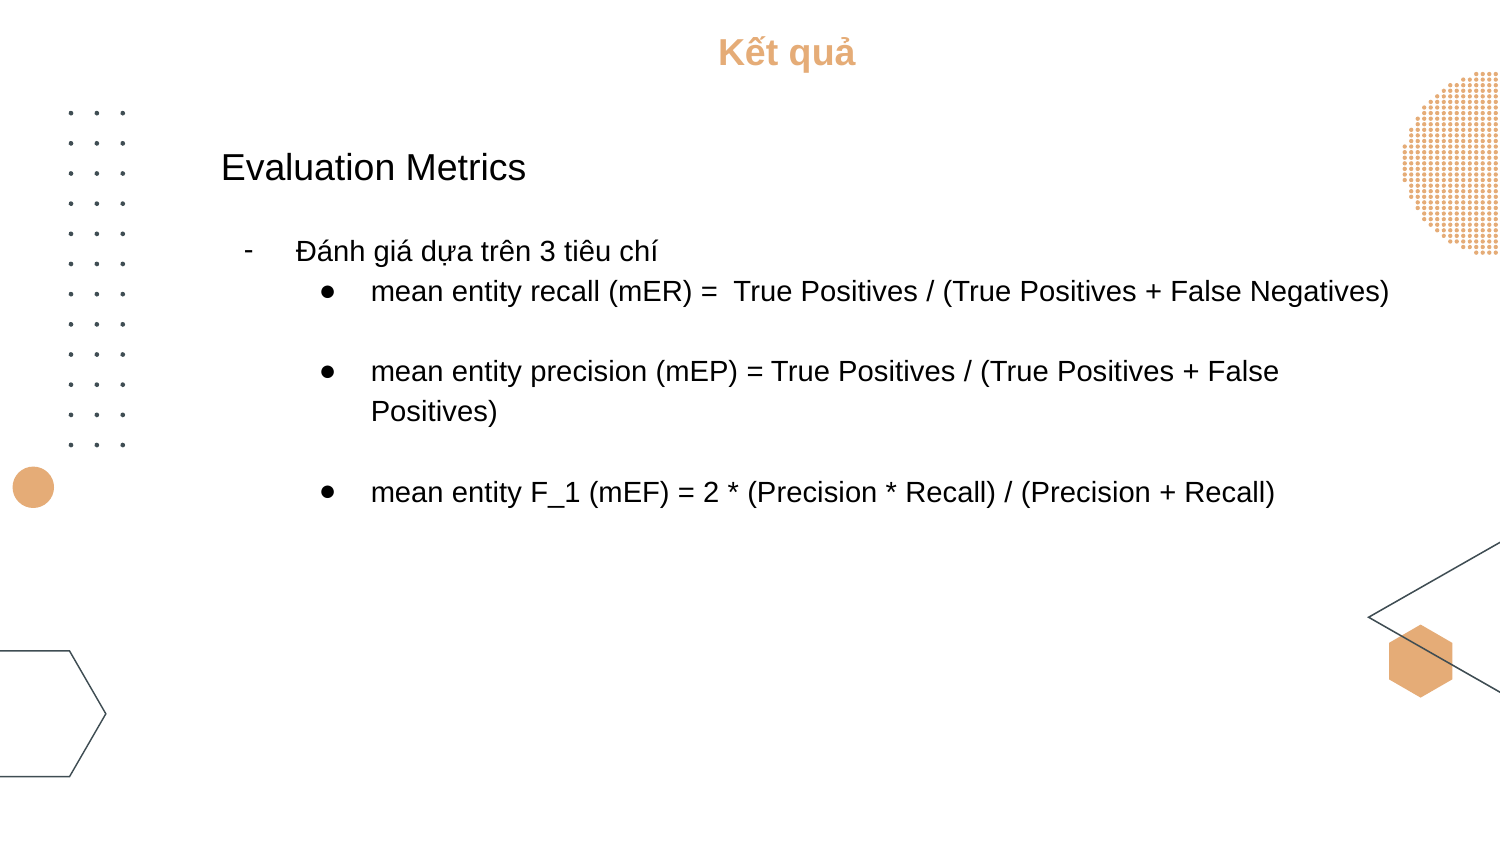

Kết quả
Evaluation Metrics
Đánh giá dựa trên 3 tiêu chí
mean entity recall (mER) =  True Positives / (True Positives + False Negatives)

mean entity precision (mEP) = True Positives / (True Positives + False Positives)

mean entity F_1 (mEF) = 2 * (Precision * Recall) / (Precision + Recall)